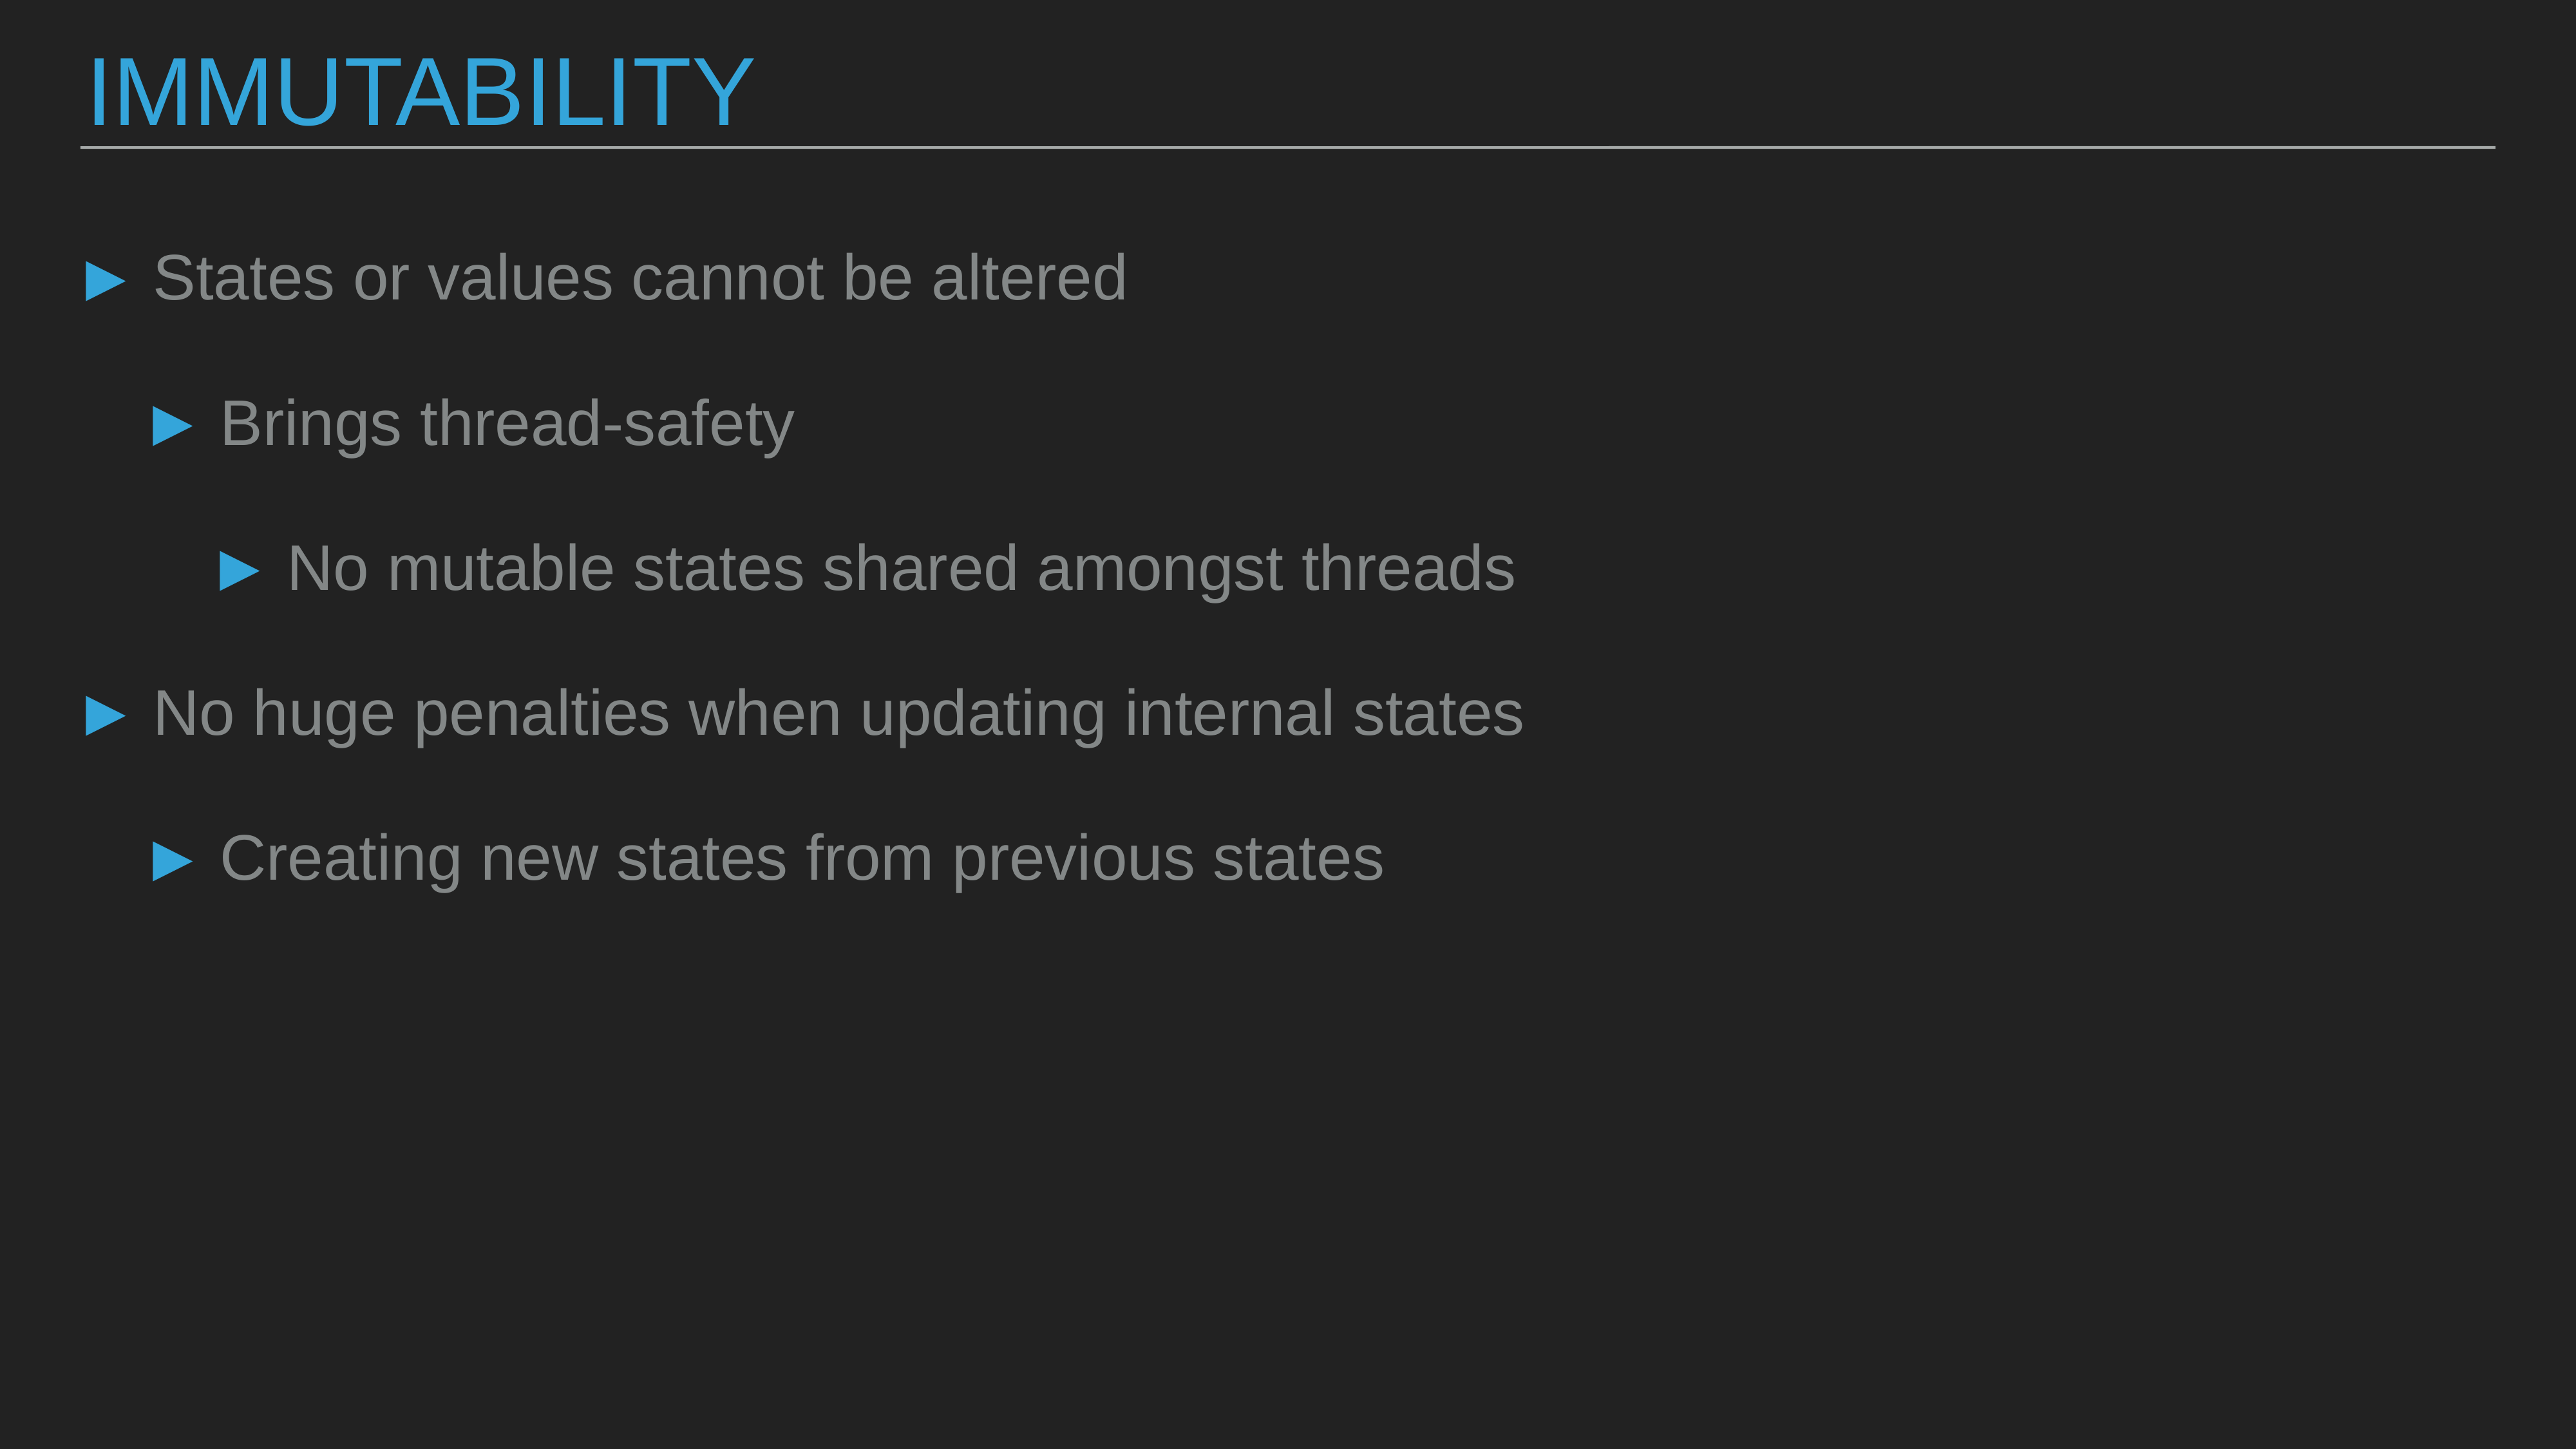

Immutability
States or values cannot be altered
Brings thread-safety
No mutable states shared amongst threads
No huge penalties when updating internal states
Creating new states from previous states